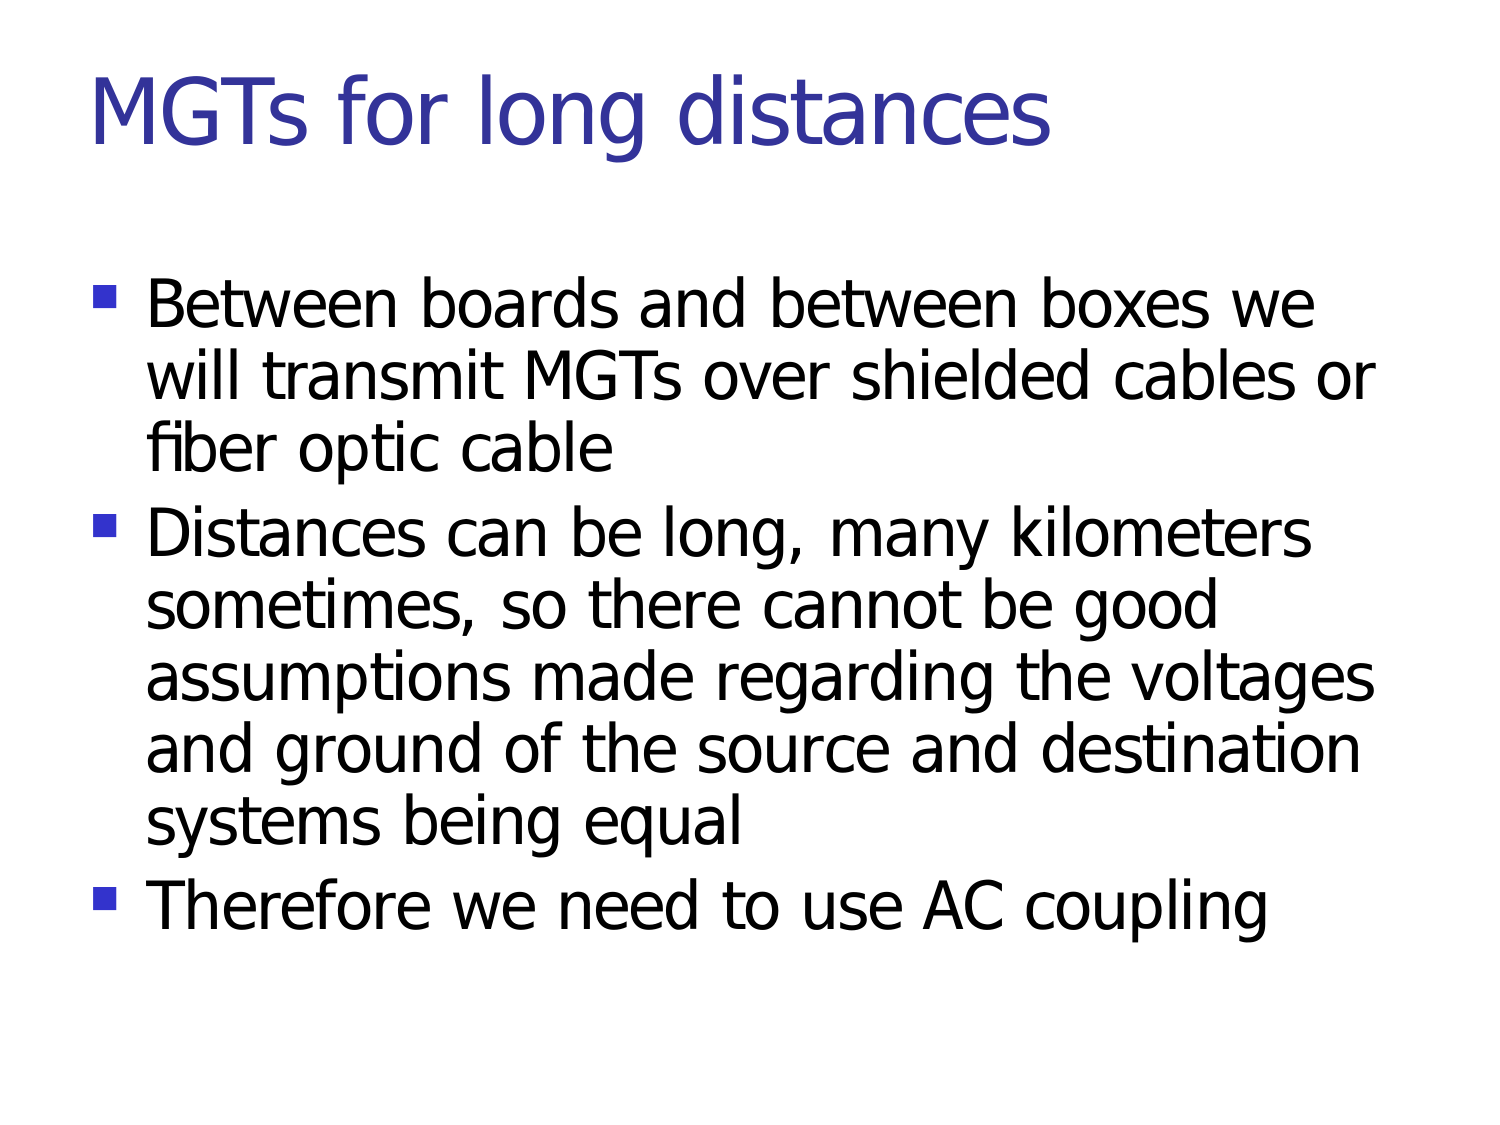

MGTs for long distances
Between boards and between boxes we will transmit MGTs over shielded cables or fiber optic cable
Distances can be long, many kilometers sometimes, so there cannot be good assumptions made regarding the voltages and ground of the source and destination systems being equal
Therefore we need to use AC coupling